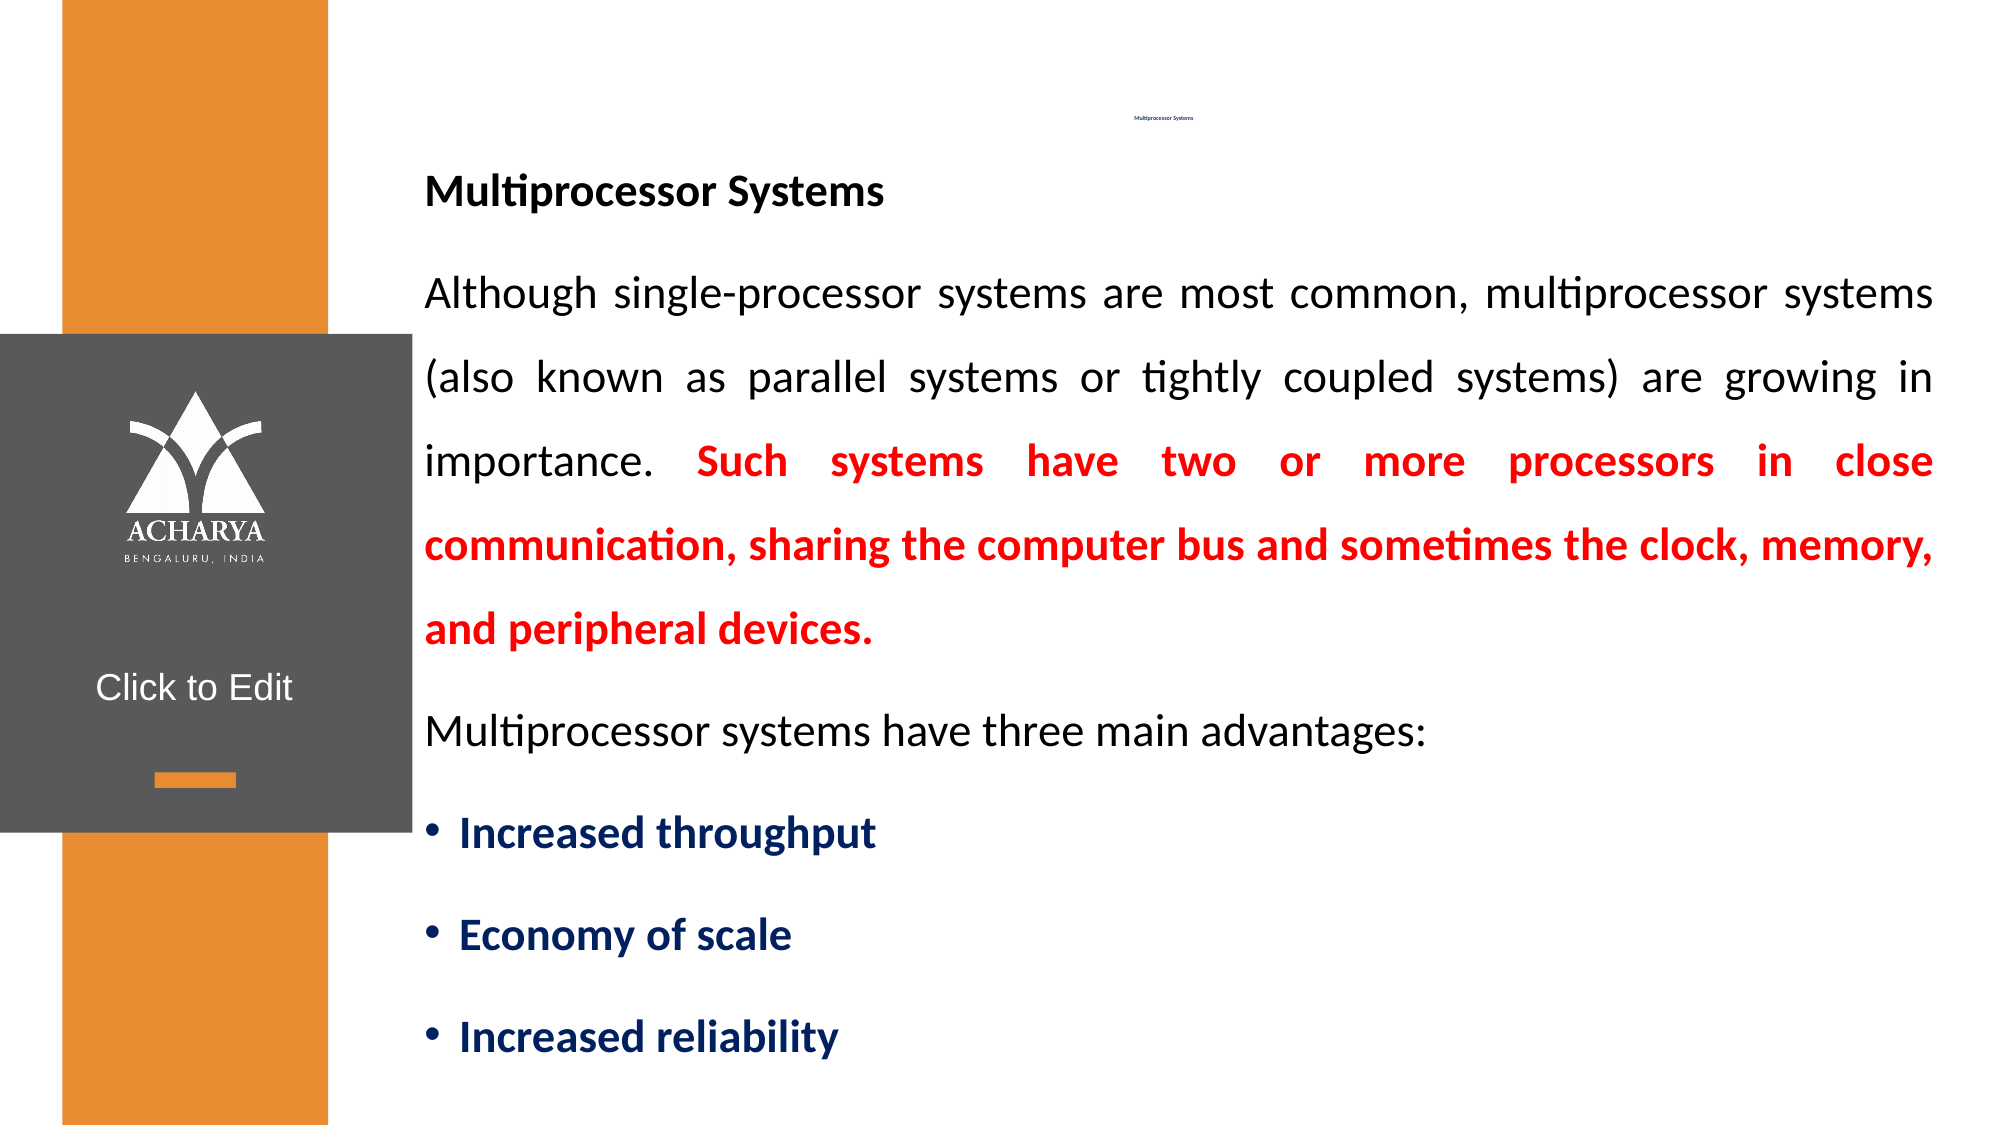

# Multiprocessor Systems
Multiprocessor Systems
Although single-processor systems are most common, multiprocessor systems (also known as parallel systems or tightly coupled systems) are growing in importance. Such systems have two or more processors in close communication, sharing the computer bus and sometimes the clock, memory, and peripheral devices.
Multiprocessor systems have three main advantages:
Increased throughput
Economy of scale
Increased reliability